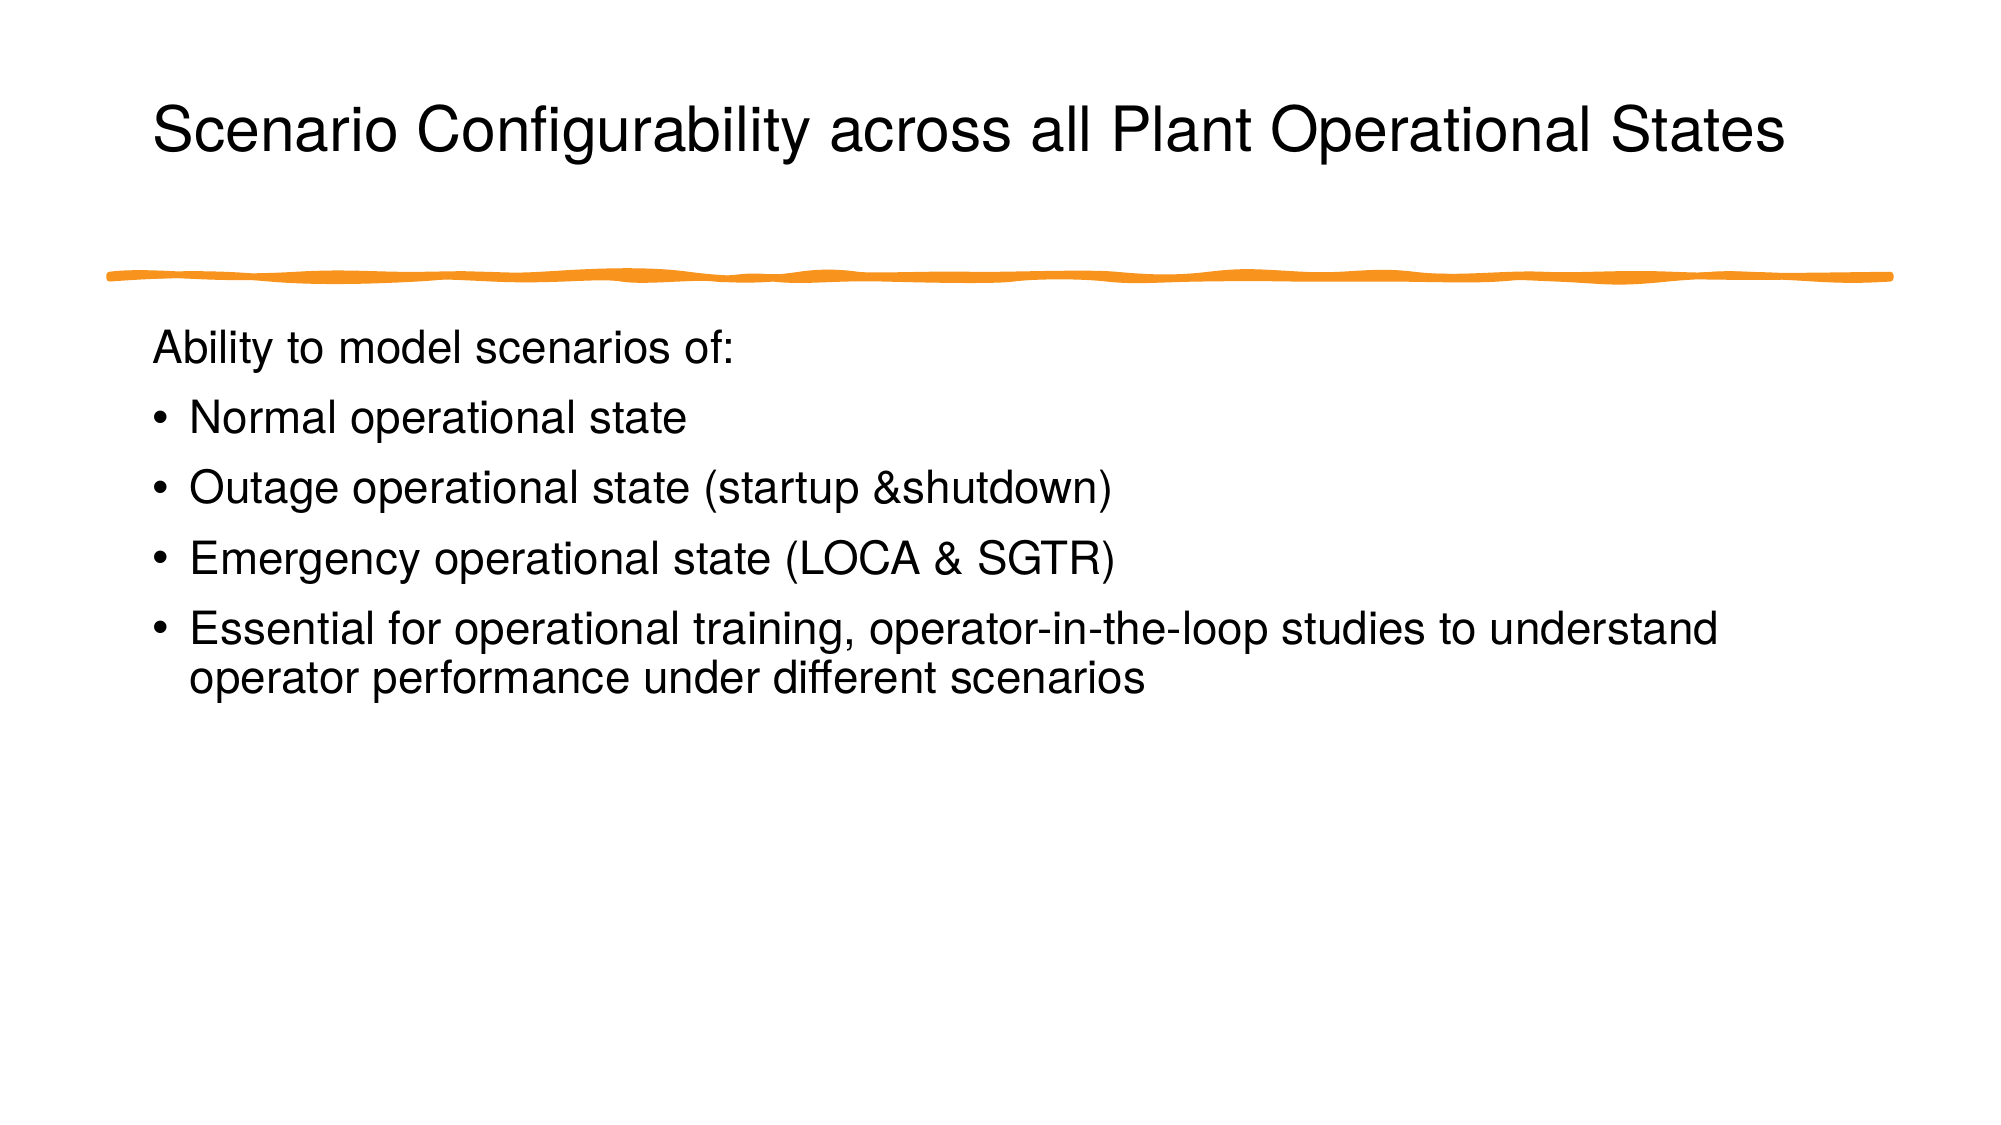

# Scenario Configurability across all Plant Operational States

Ability to model scenarios of:
Normal operational state
Outage operational state (startup &shutdown)
Emergency operational state (LOCA & SGTR)
Essential for operational training, operator-in-the-loop studies to understand operator performance under different scenarios